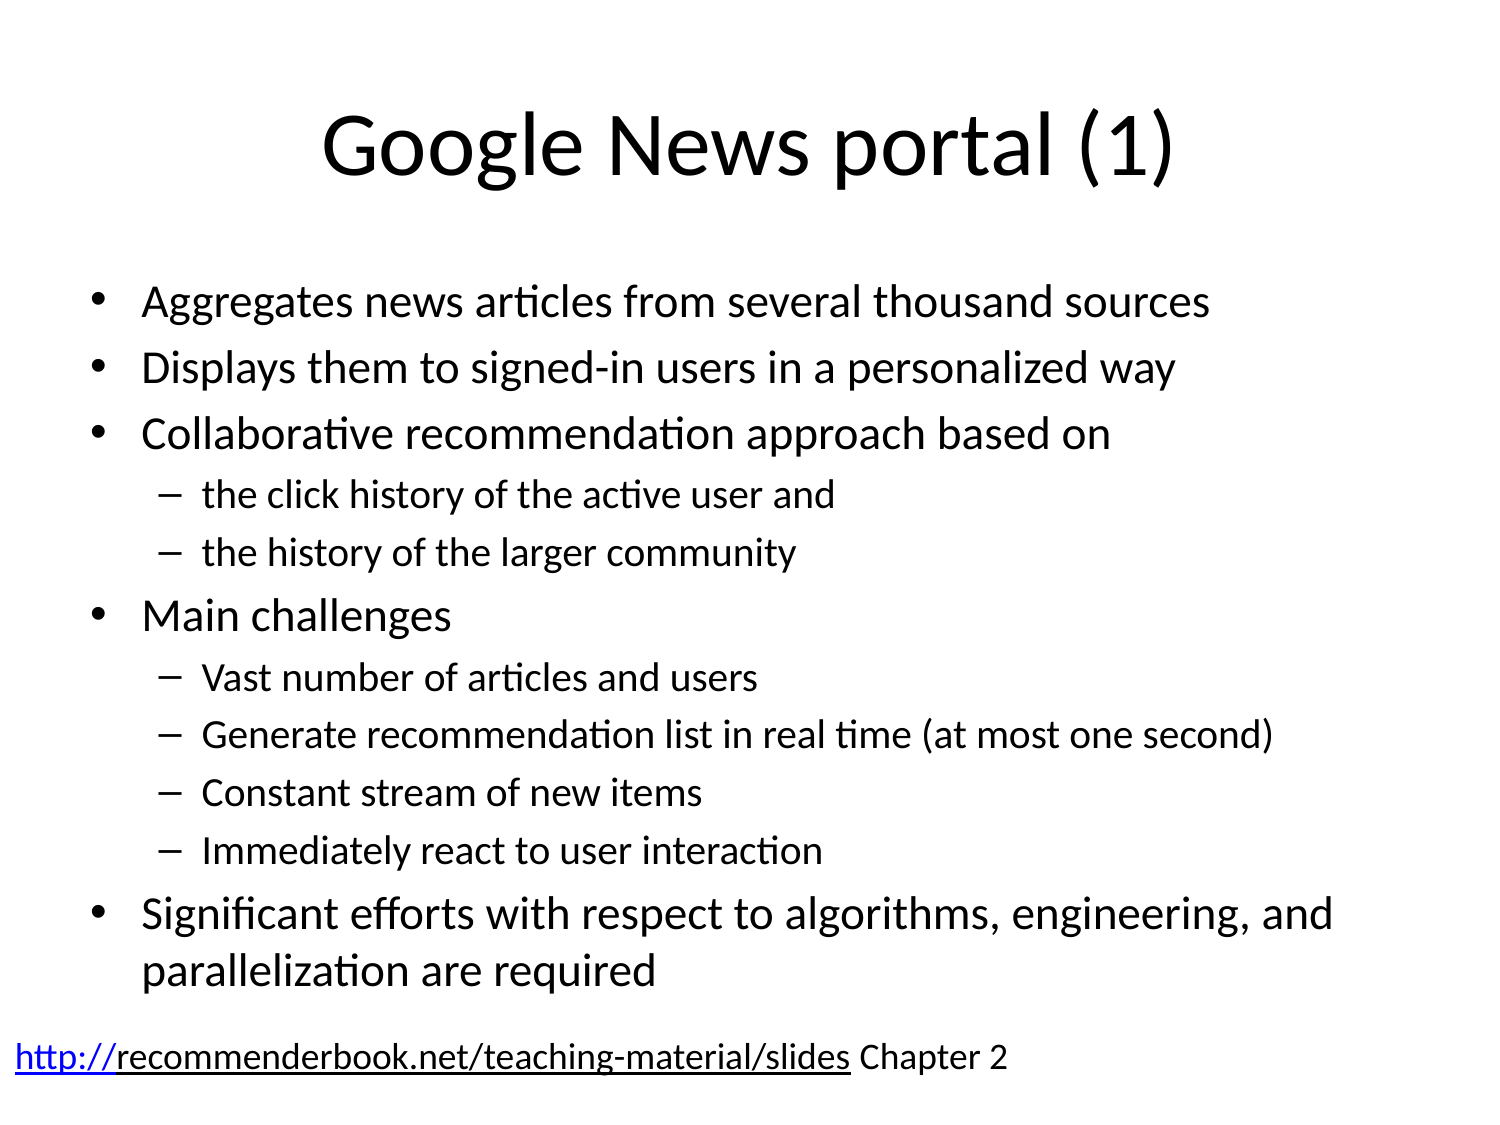

# Google News portal (1)
Aggregates news articles from several thousand sources
Displays them to signed-in users in a personalized way
Collaborative recommendation approach based on
the click history of the active user and
the history of the larger community
Main challenges
Vast number of articles and users
Generate recommendation list in real time (at most one second)
Constant stream of new items
Immediately react to user interaction
Significant efforts with respect to algorithms, engineering, and parallelization are required
http://recommenderbook.net/teaching-material/slides Chapter 2